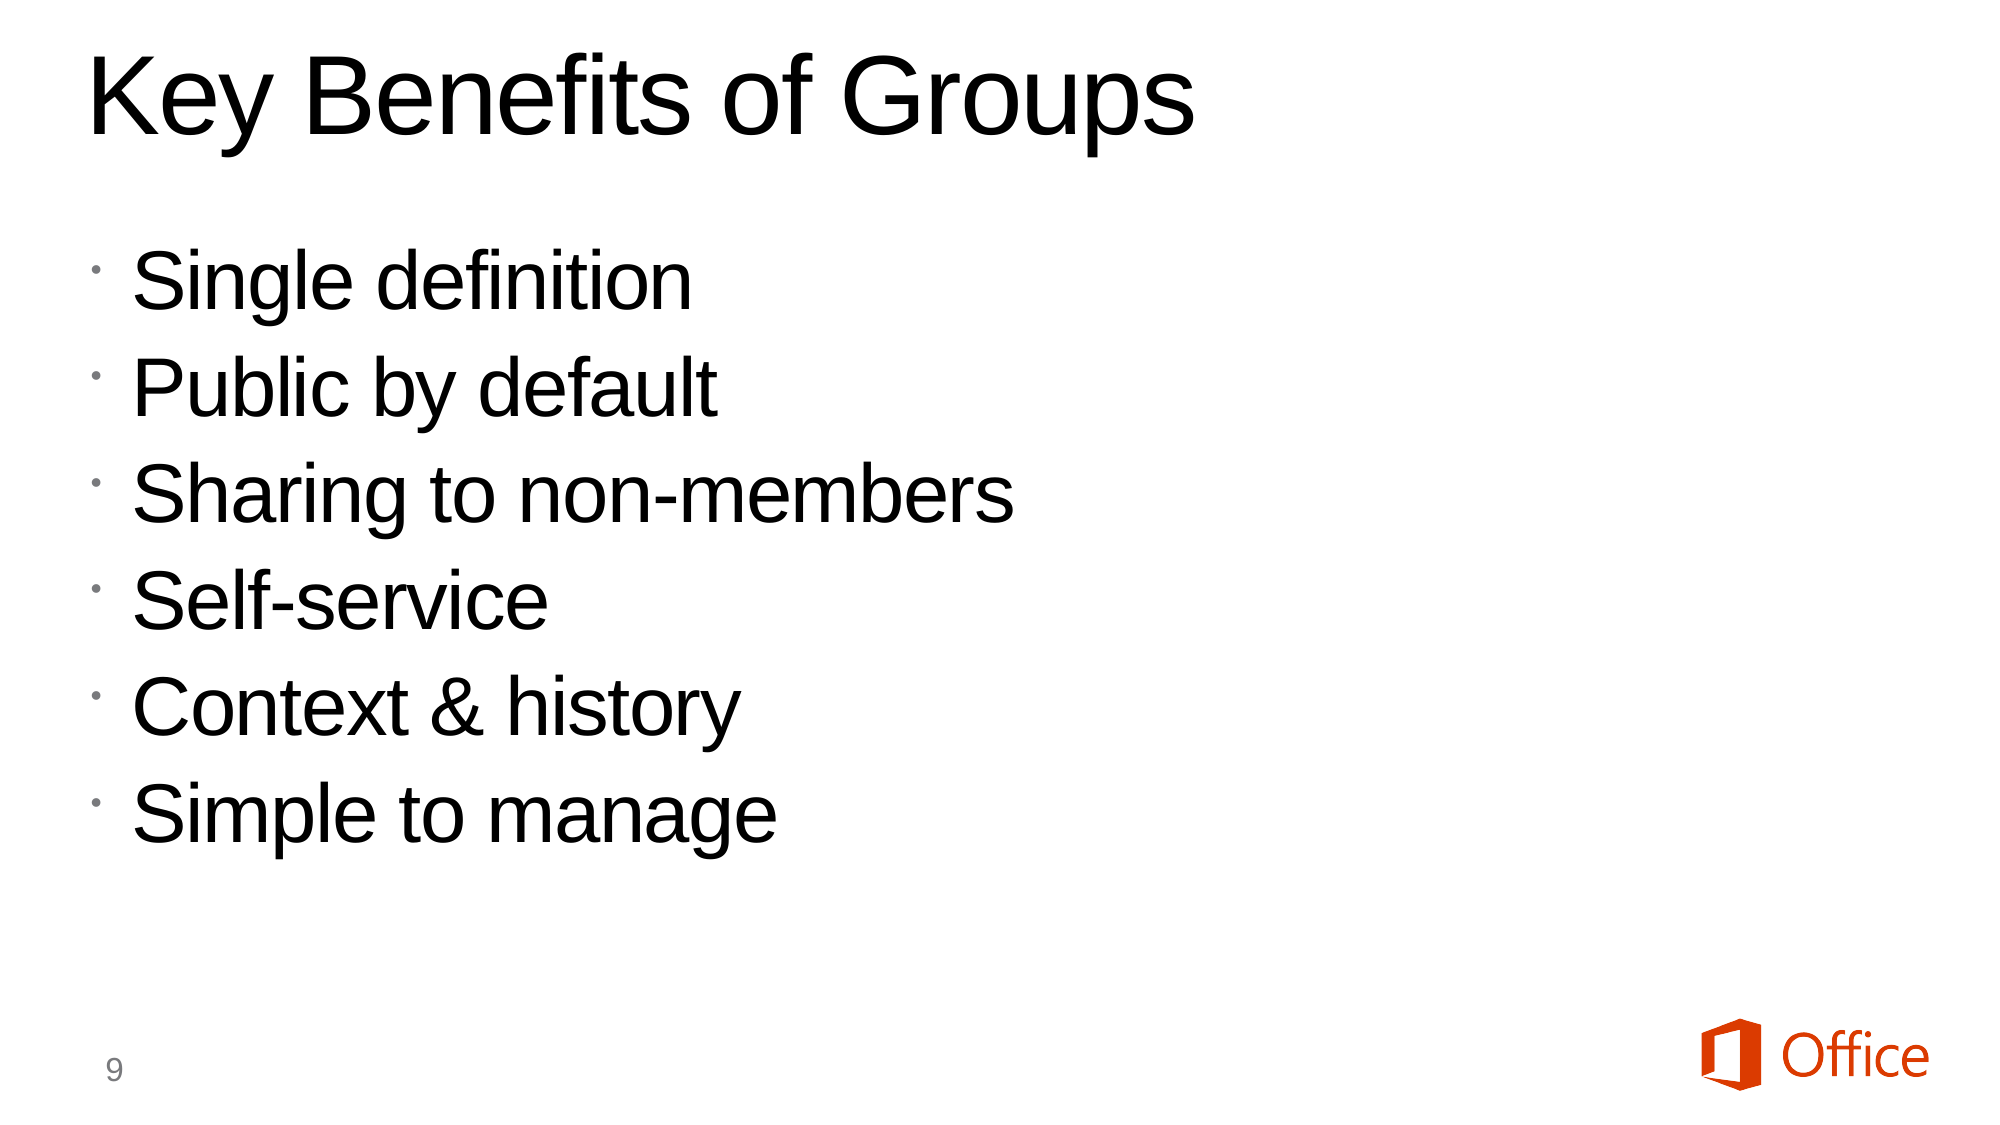

# Key Benefits of Groups
Single definition
Public by default
Sharing to non-members
Self-service
Context & history
Simple to manage

9